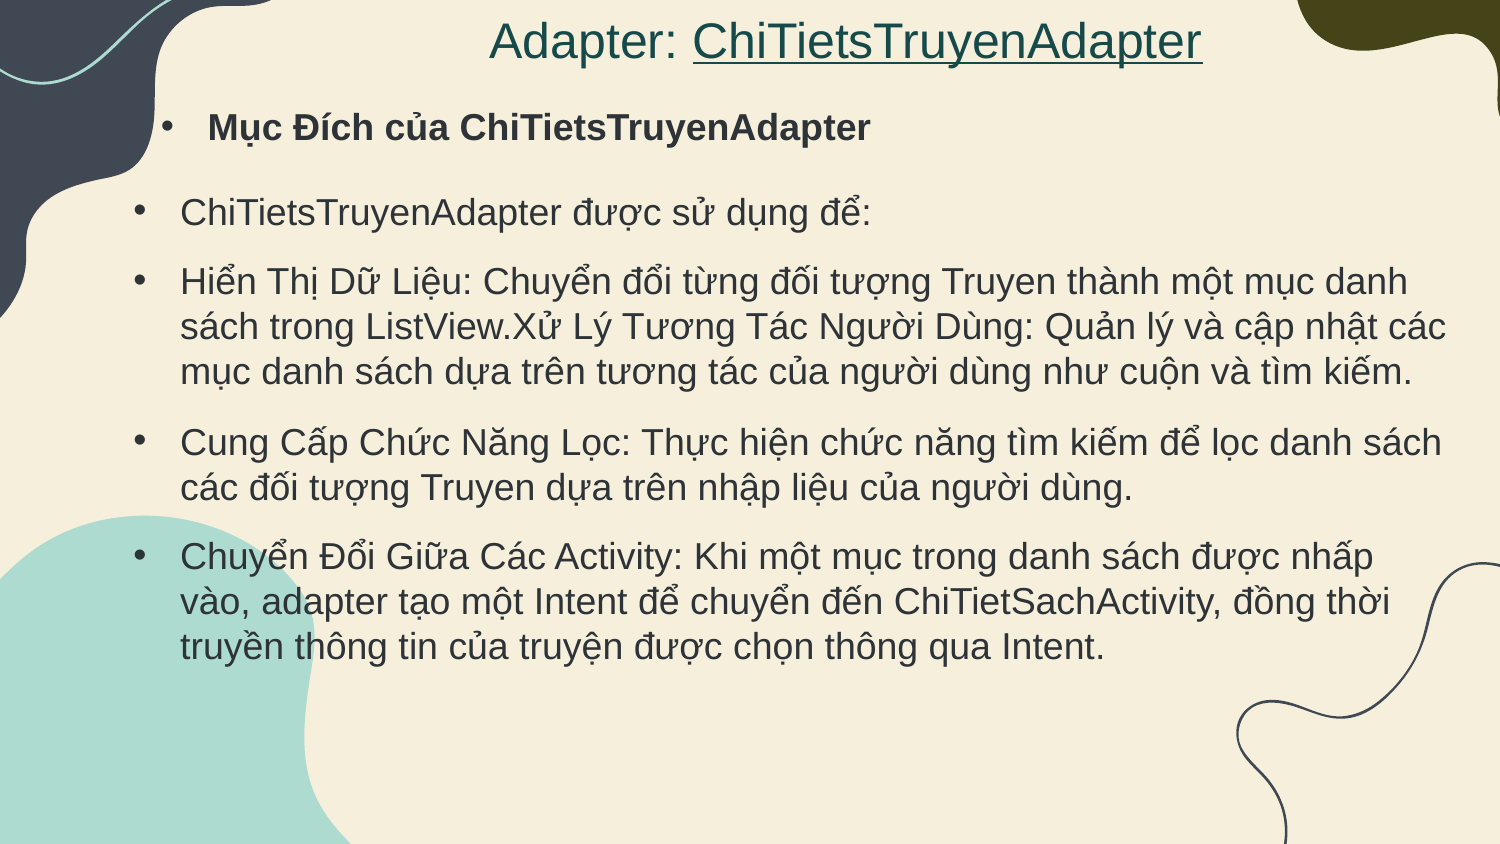

Adapter: ChiTietsTruyenAdapter
Mục Đích của ChiTietsTruyenAdapter
ChiTietsTruyenAdapter được sử dụng để:
Hiển Thị Dữ Liệu: Chuyển đổi từng đối tượng Truyen thành một mục danh sách trong ListView.Xử Lý Tương Tác Người Dùng: Quản lý và cập nhật các mục danh sách dựa trên tương tác của người dùng như cuộn và tìm kiếm.
Cung Cấp Chức Năng Lọc: Thực hiện chức năng tìm kiếm để lọc danh sách các đối tượng Truyen dựa trên nhập liệu của người dùng.
Chuyển Đổi Giữa Các Activity: Khi một mục trong danh sách được nhấp vào, adapter tạo một Intent để chuyển đến ChiTietSachActivity, đồng thời truyền thông tin của truyện được chọn thông qua Intent.